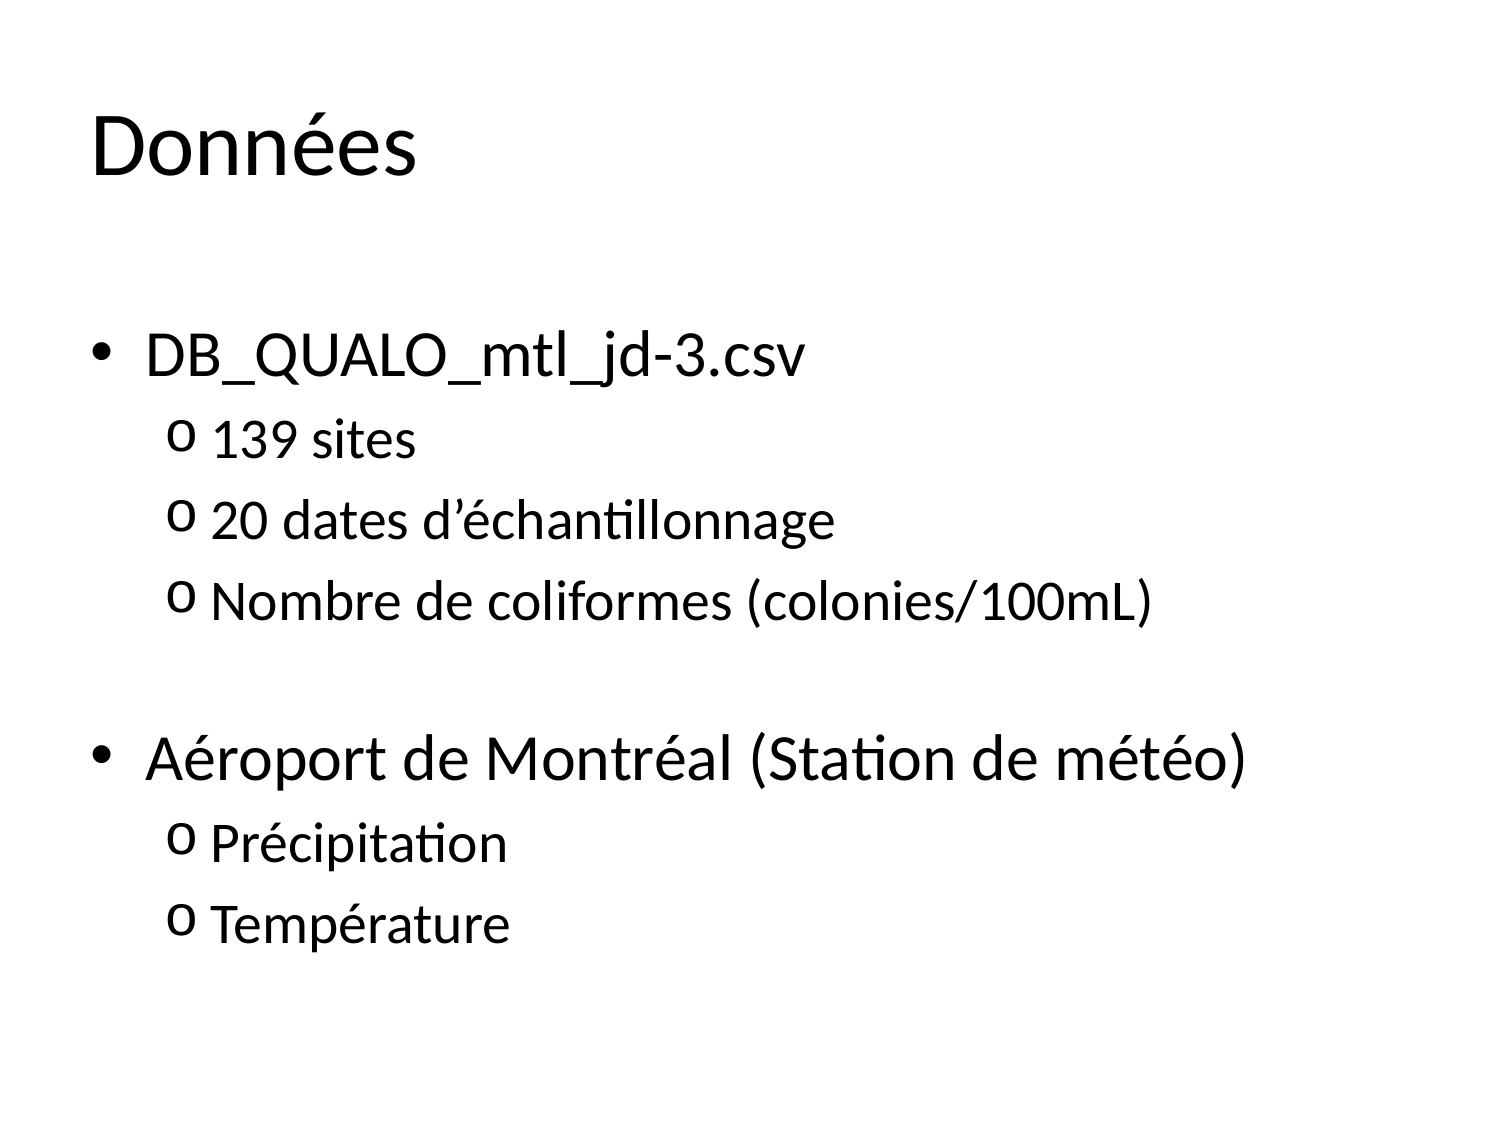

# Données

DB_QUALO_mtl_jd-3.csv
139 sites
20 dates d’échantillonnage
Nombre de coliformes (colonies/100mL)
Aéroport de Montréal (Station de météo)
Précipitation
Température